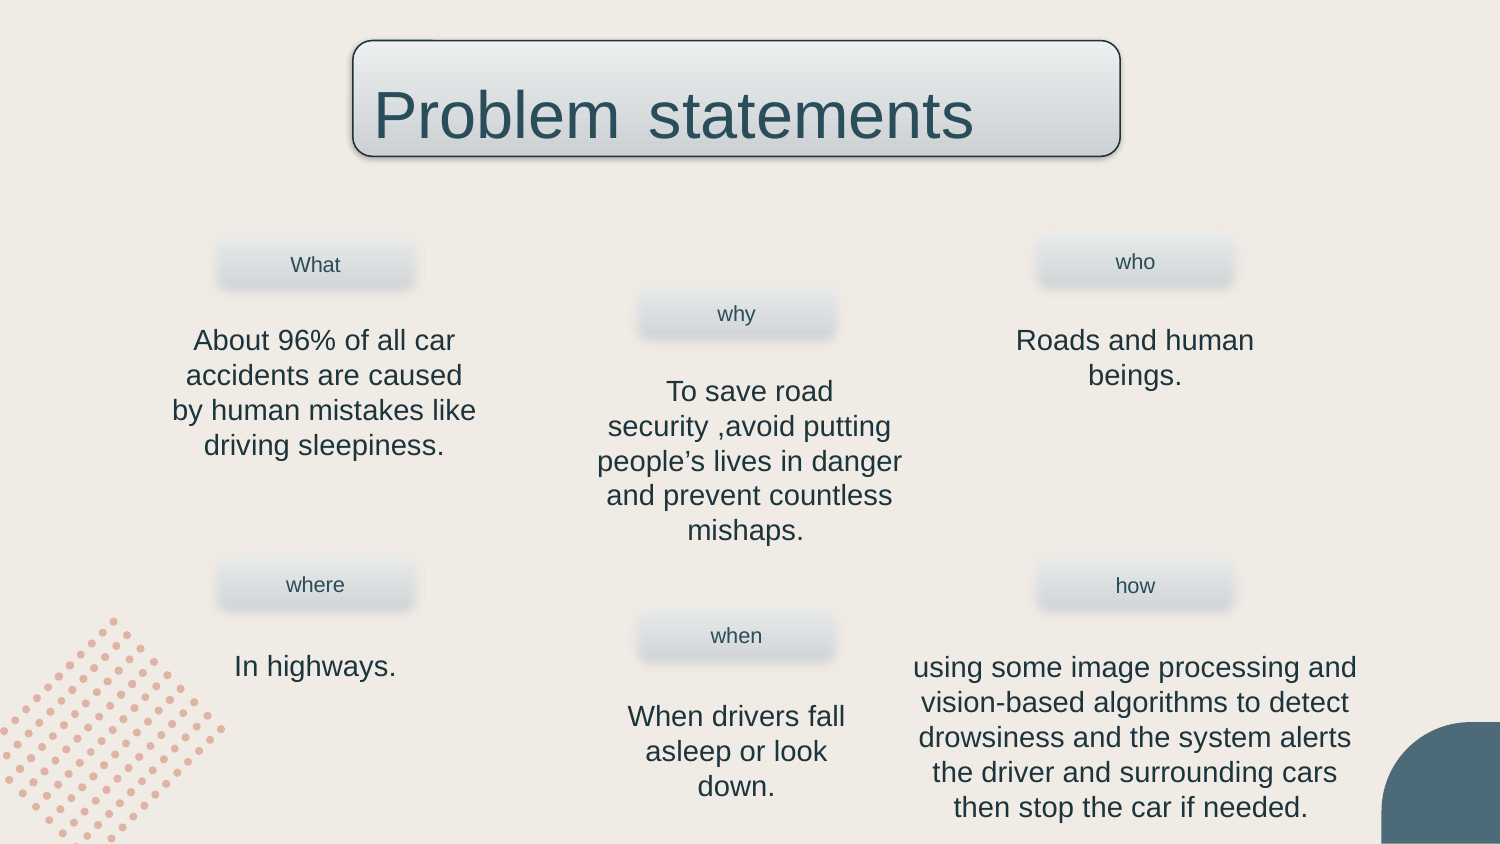

Problem statements
who
What
why
About 96% of all car accidents are caused by human mistakes like driving sleepiness.
Roads and human beings.
To save road security ,avoid putting people’s lives in danger and prevent countless mishaps.
where
how
when
In highways.
using some image processing and vision-based algorithms to detect drowsiness and the system alerts the driver and surrounding cars then stop the car if needed.
When drivers fall asleep or look down.